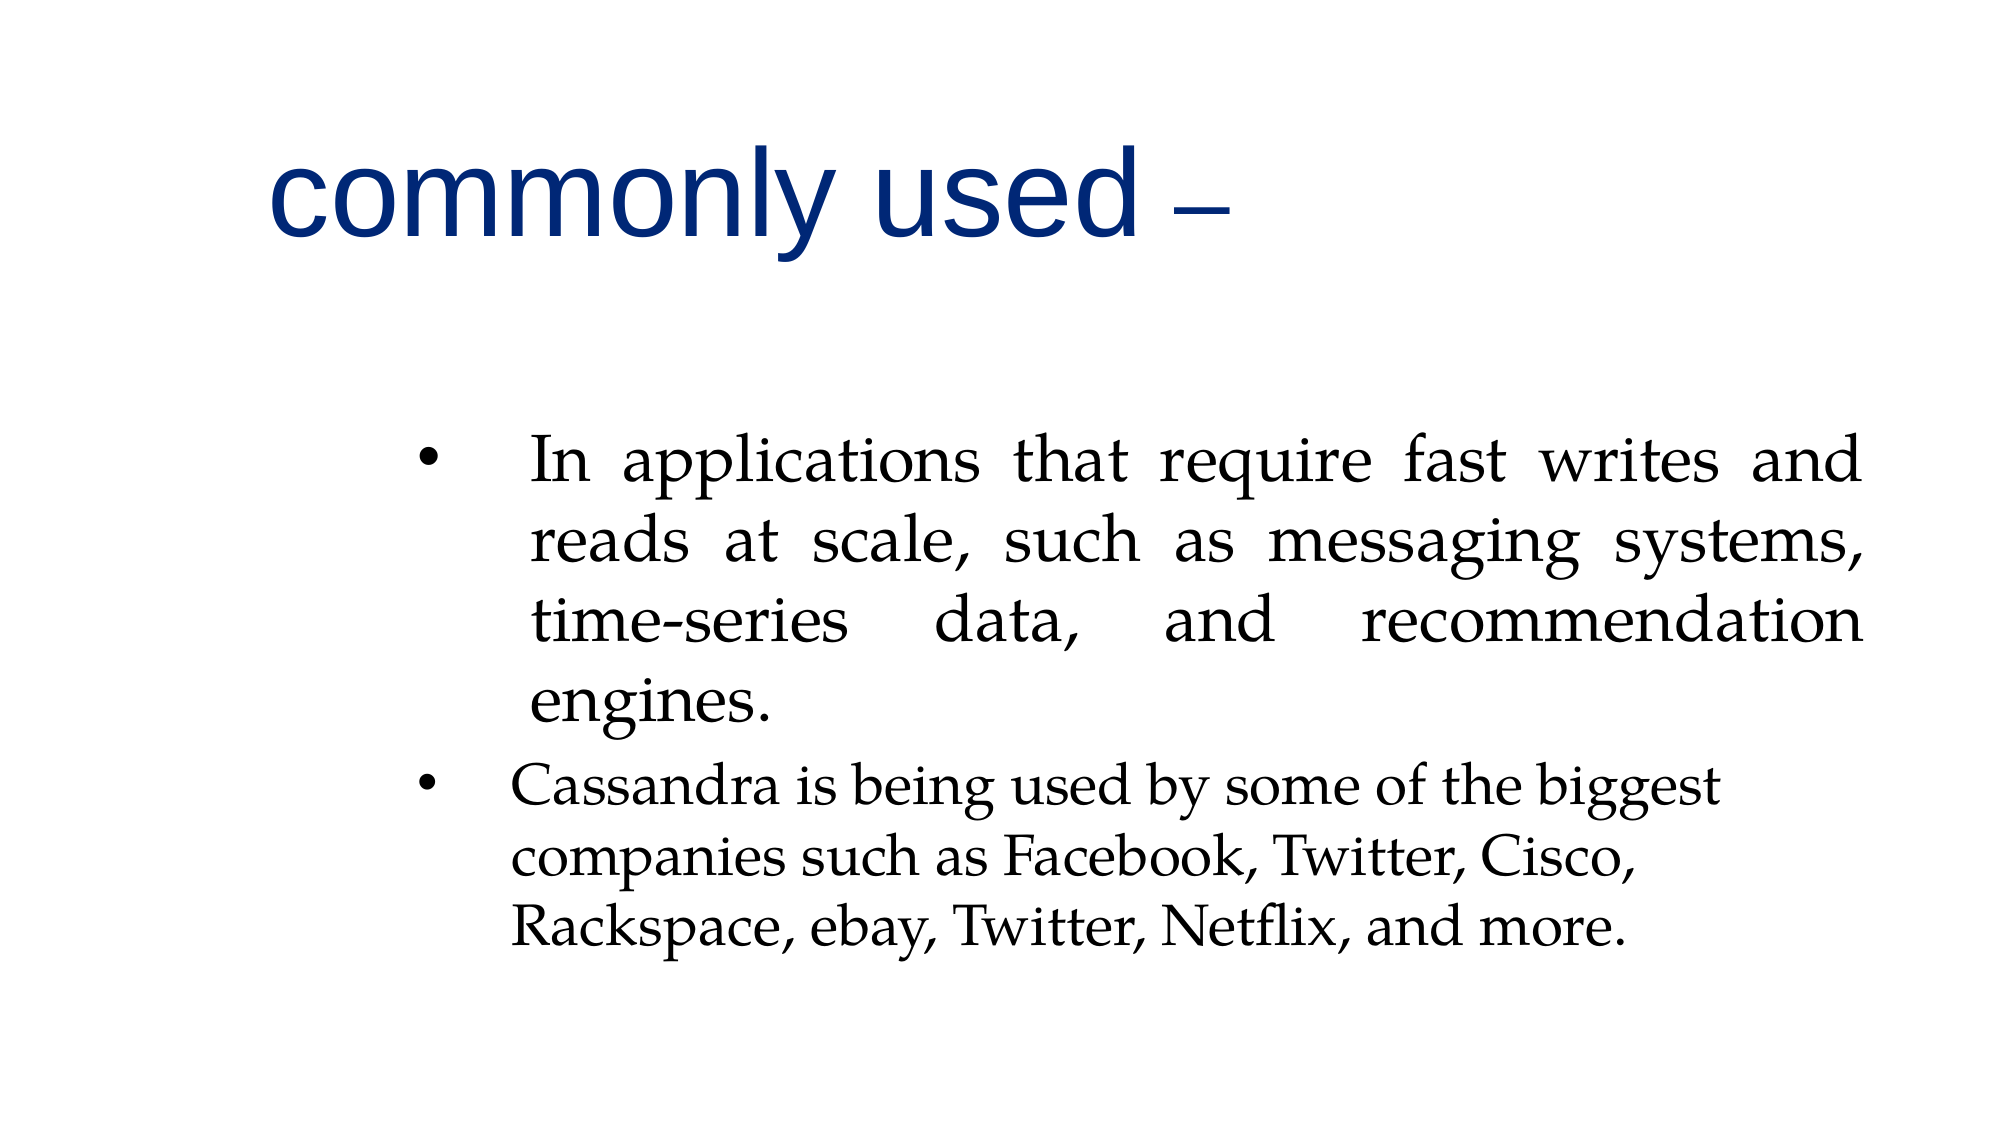

#
commonly used –

In applications that require fast writes and reads at scale, such as messaging systems, time-series data, and recommendation engines.
Cassandra is being used by some of the biggest companies such as Facebook, Twitter, Cisco, Rackspace, ebay, Twitter, Netflix, and more.